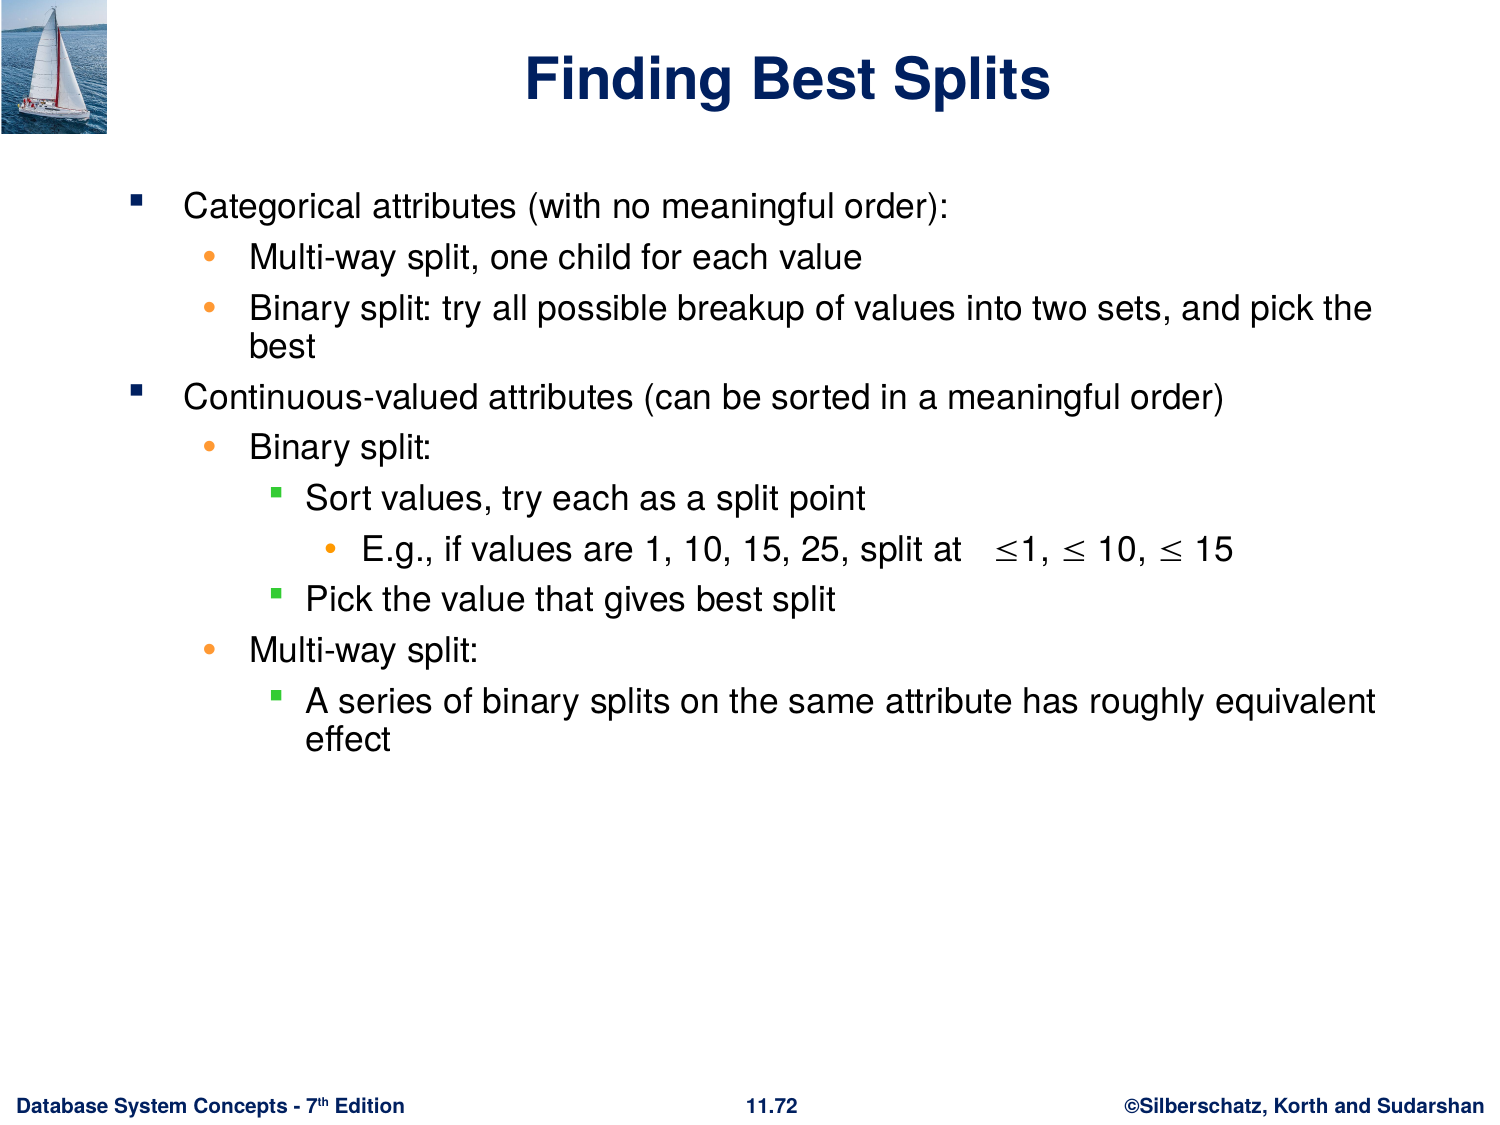

# Finding Best Splits
Categorical attributes (with no meaningful order):
Multi-way split, one child for each value
Binary split: try all possible breakup of values into two sets, and pick the best
Continuous-valued attributes (can be sorted in a meaningful order)
Binary split:
Sort values, try each as a split point
E.g., if values are 1, 10, 15, 25, split at   ≤1, ≤ 10, ≤ 15
Pick the value that gives best split
Multi-way split:
A series of binary splits on the same attribute has roughly equivalent effect